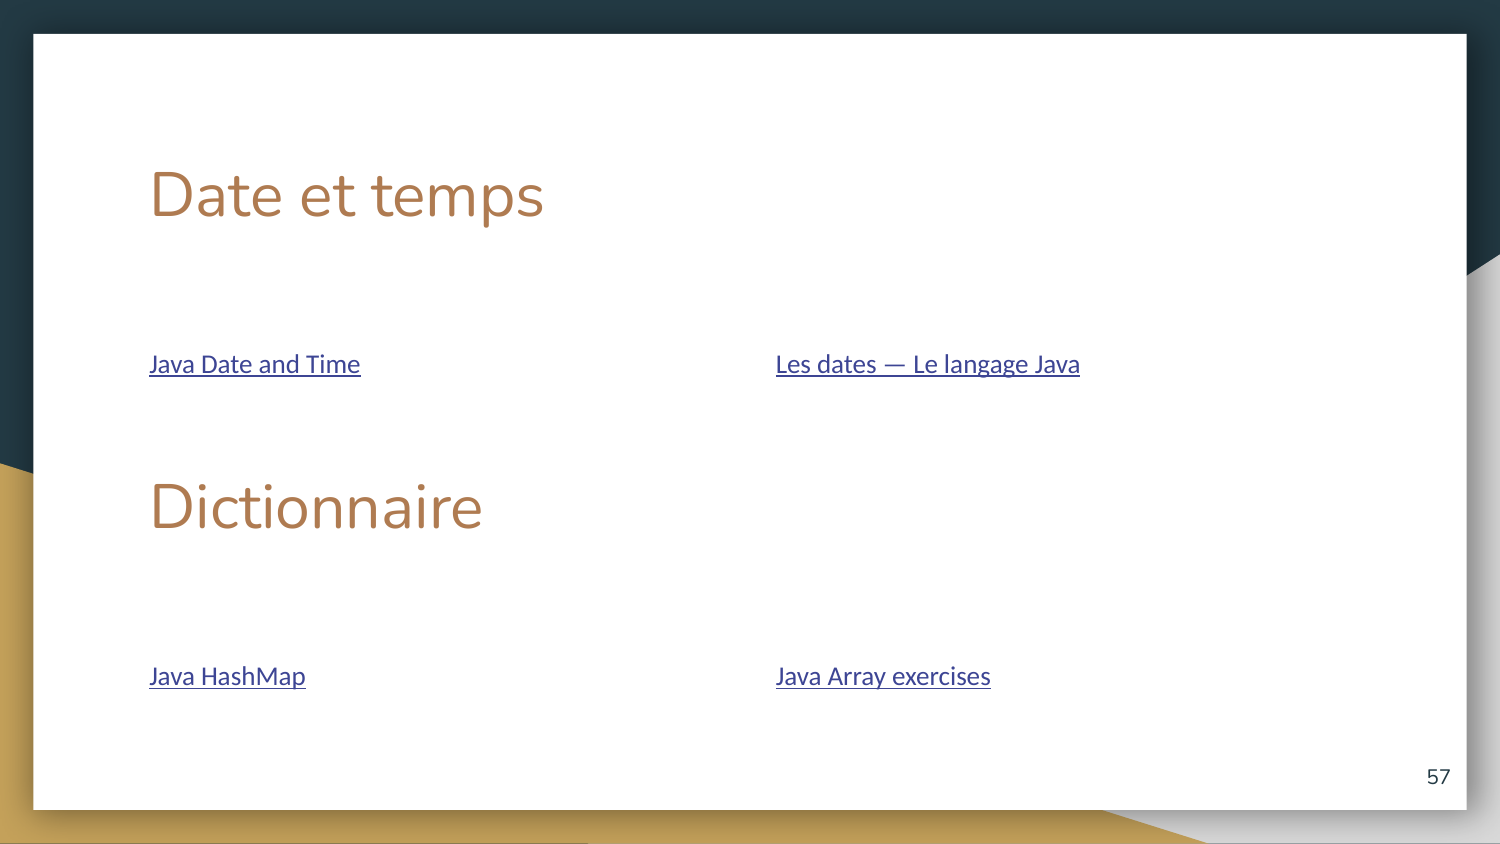

Date et temps
Java Date and Time

Les dates — Le langage Java
# Dictionnaire
Java HashMap

Java Array exercises
57